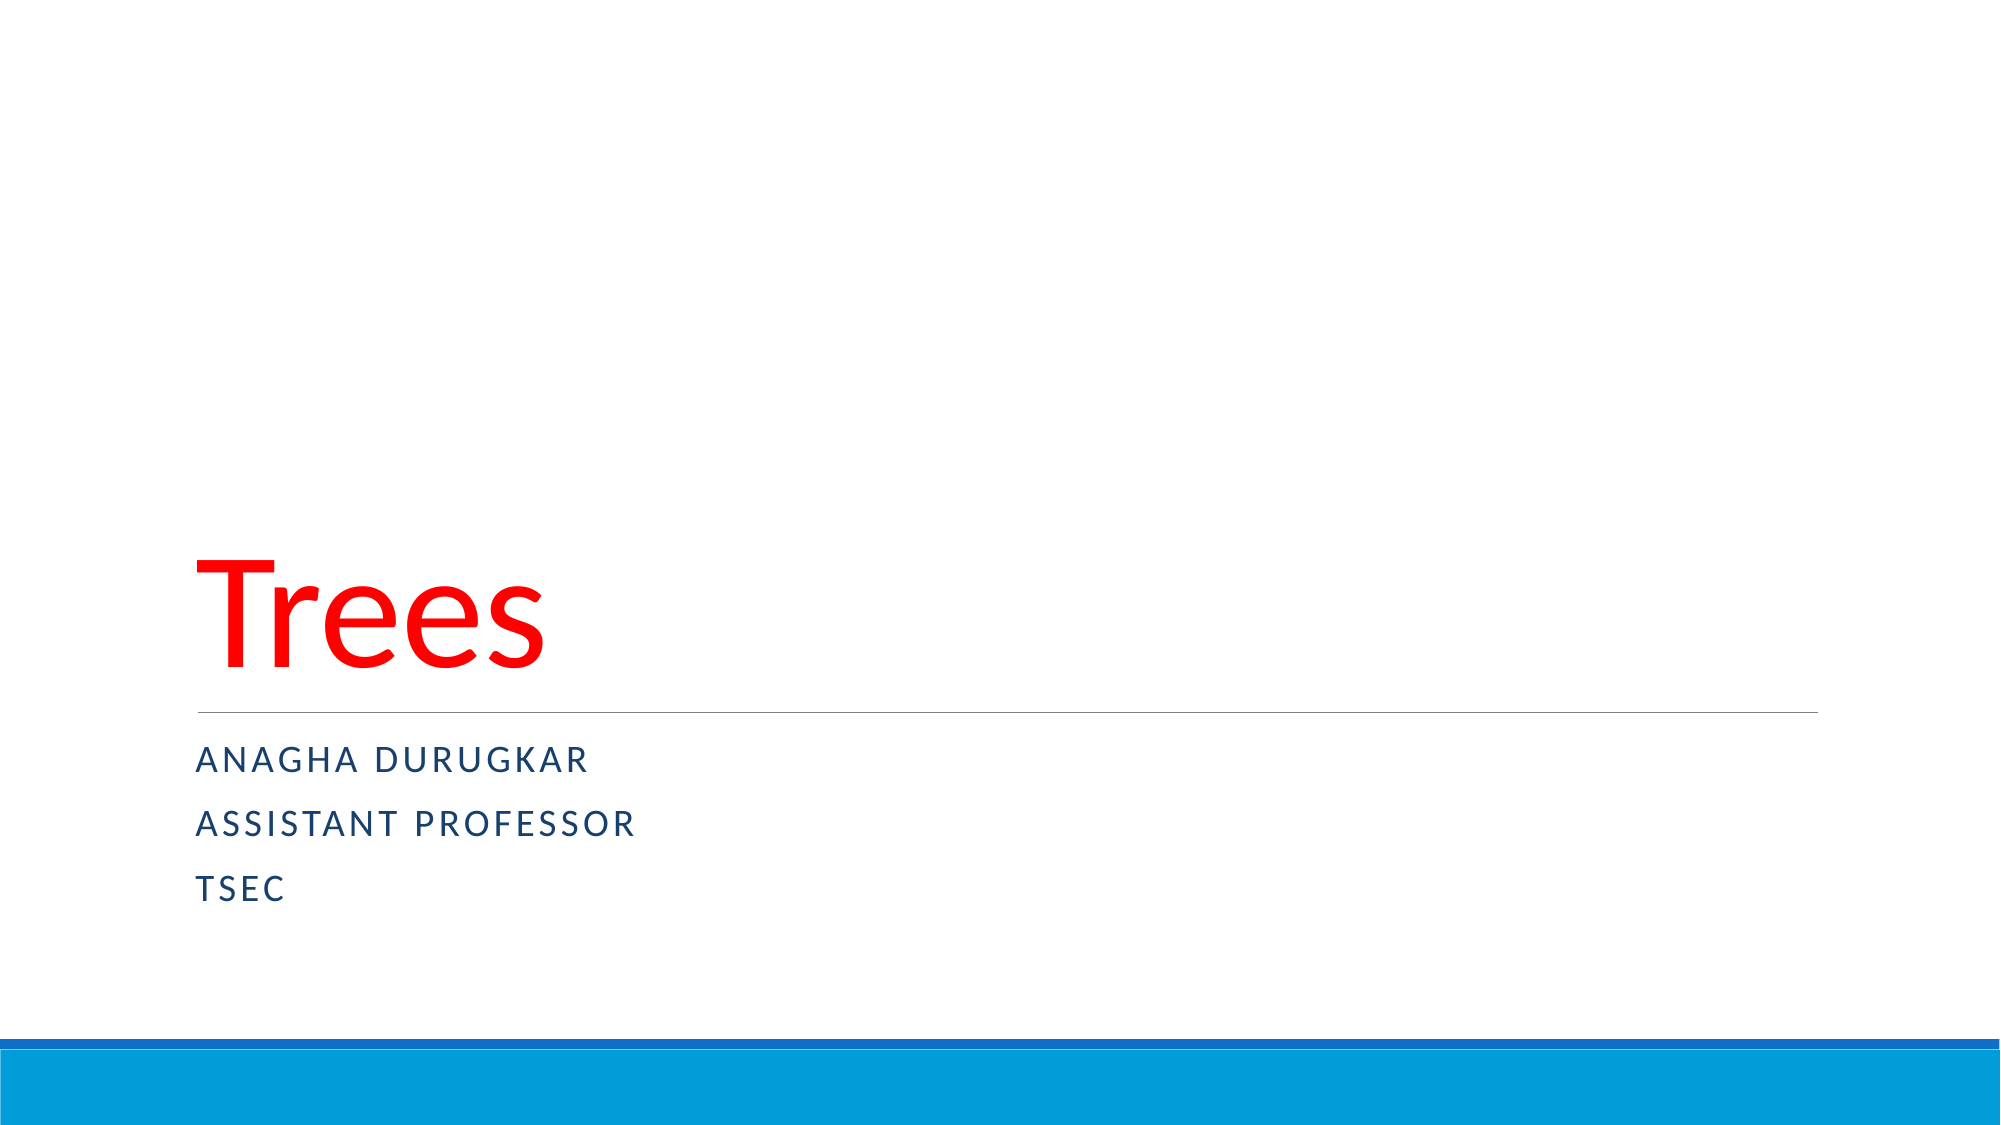

# Trees
Anagha DurugKAR
Assistant Professor
TSEC